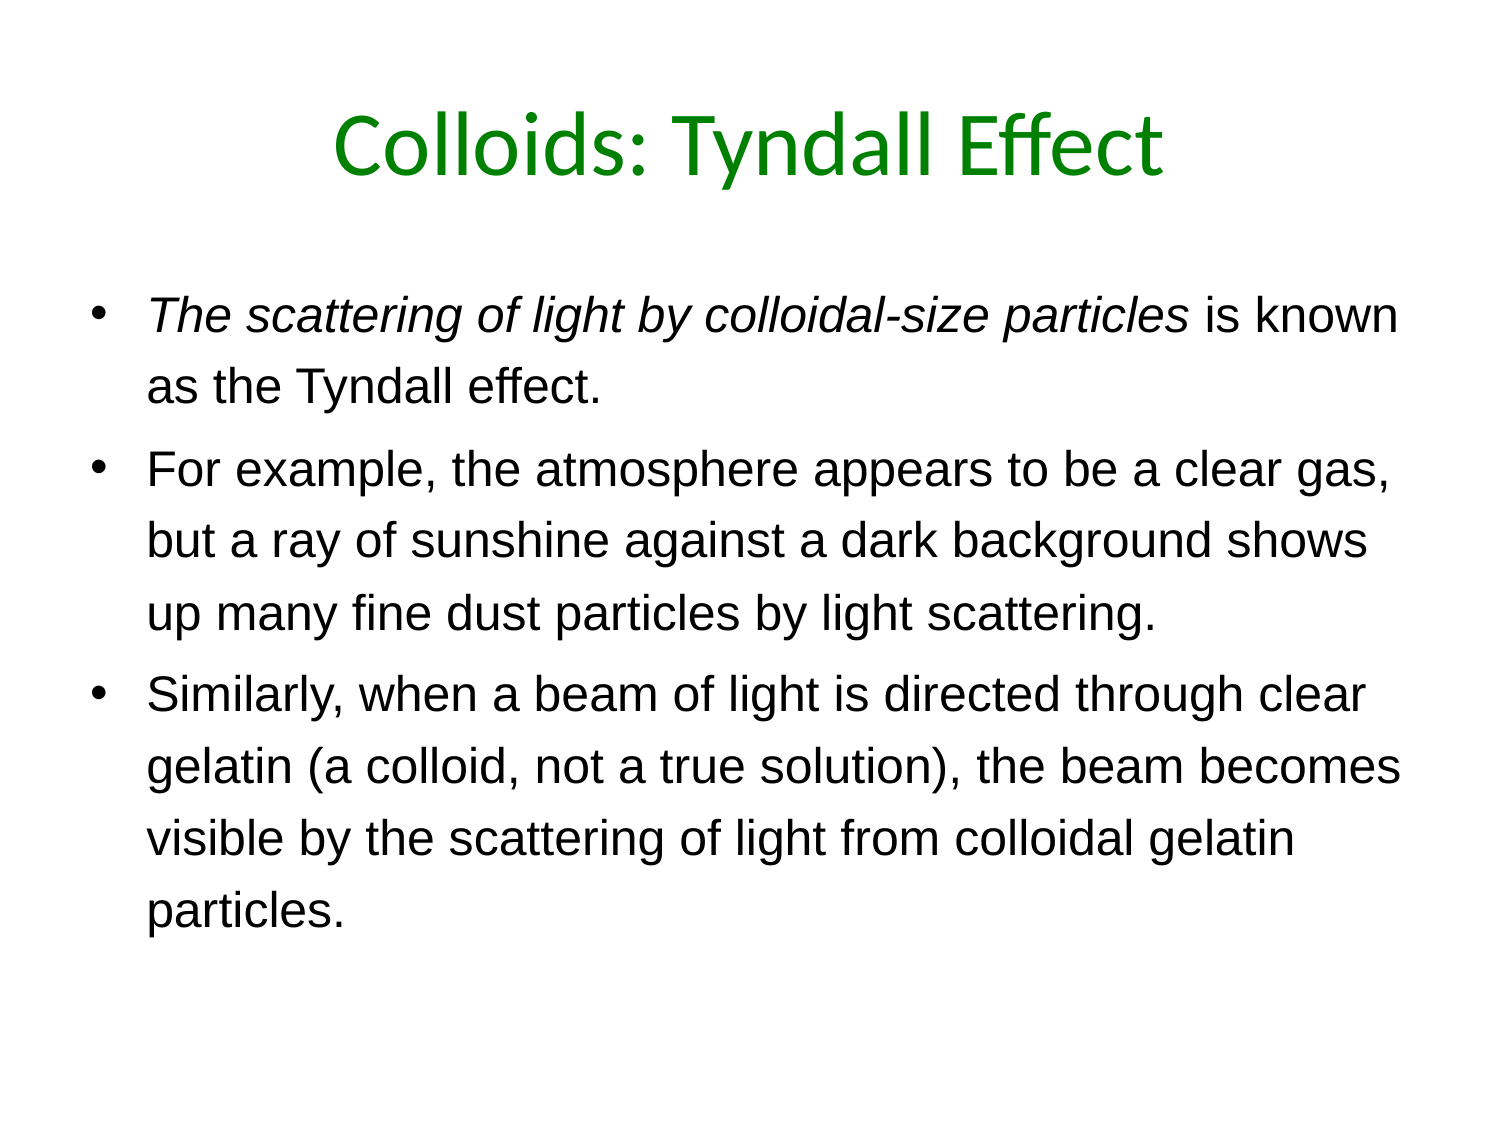

# Colloids: Tyndall Effect
The scattering of light by colloidal-size particles is known as the Tyndall effect.
For example, the atmosphere appears to be a clear gas, but a ray of sunshine against a dark background shows up many fine dust particles by light scattering.
Similarly, when a beam of light is directed through clear gelatin (a colloid, not a true solution), the beam becomes visible by the scattering of light from colloidal gelatin particles.